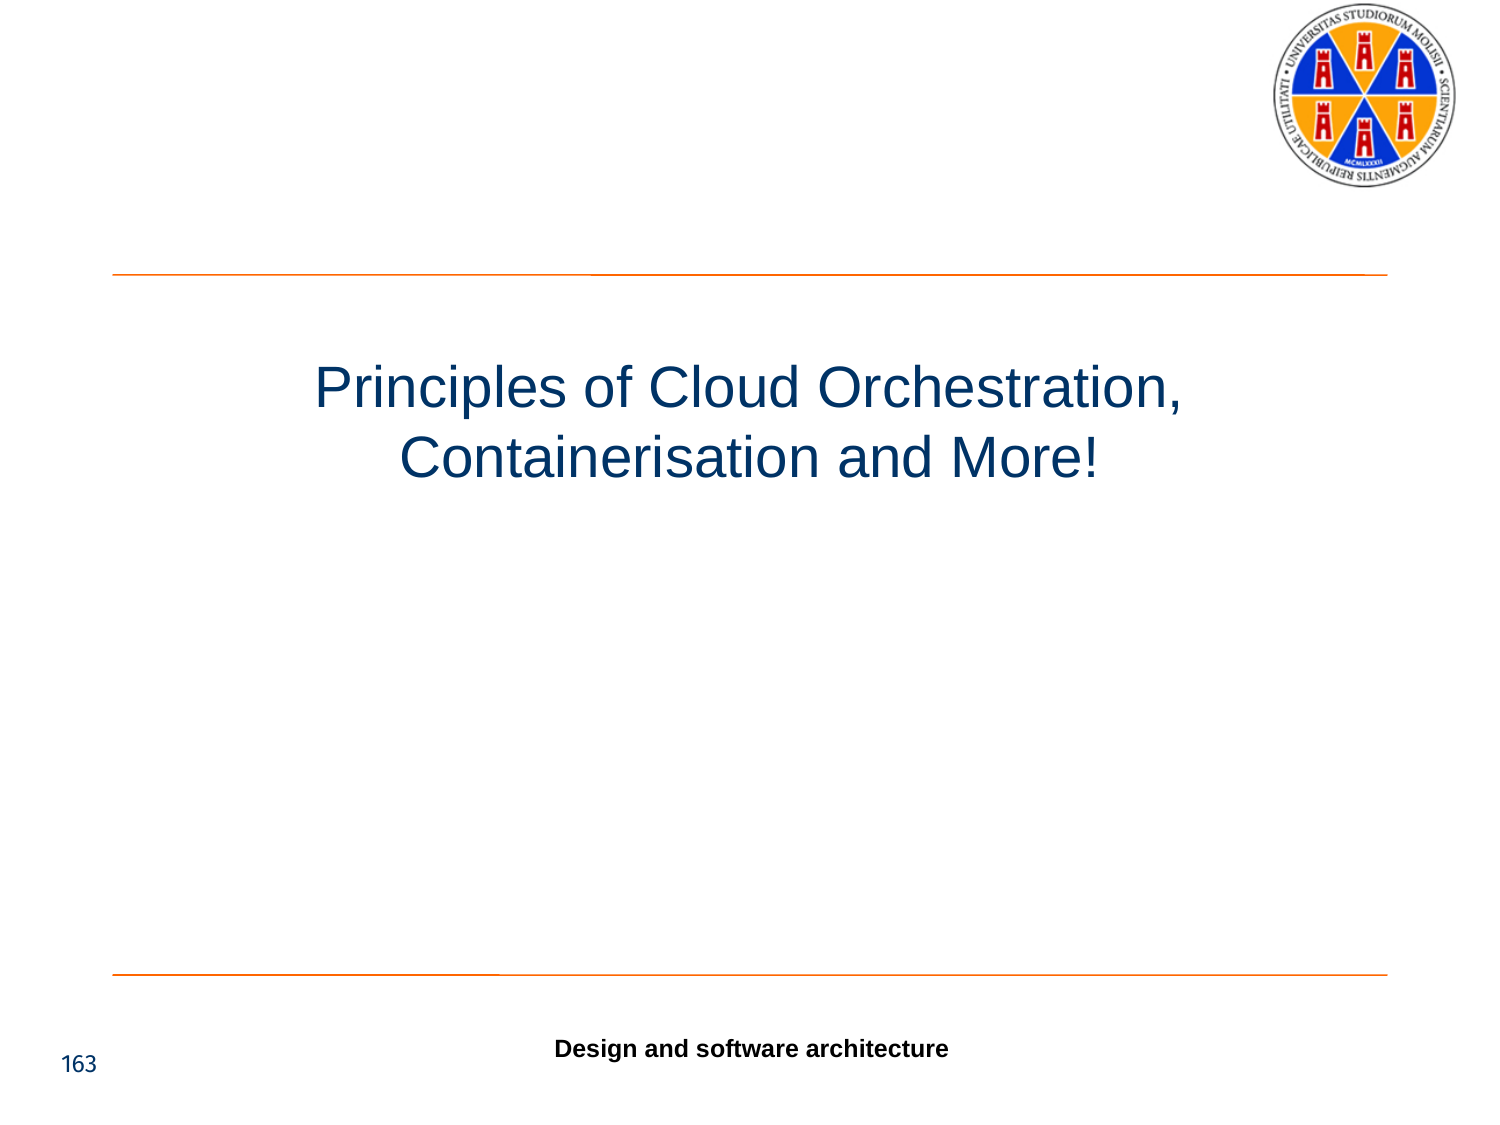

# Principles of Cloud Orchestration, Containerisation and More!
Design and software architecture
163